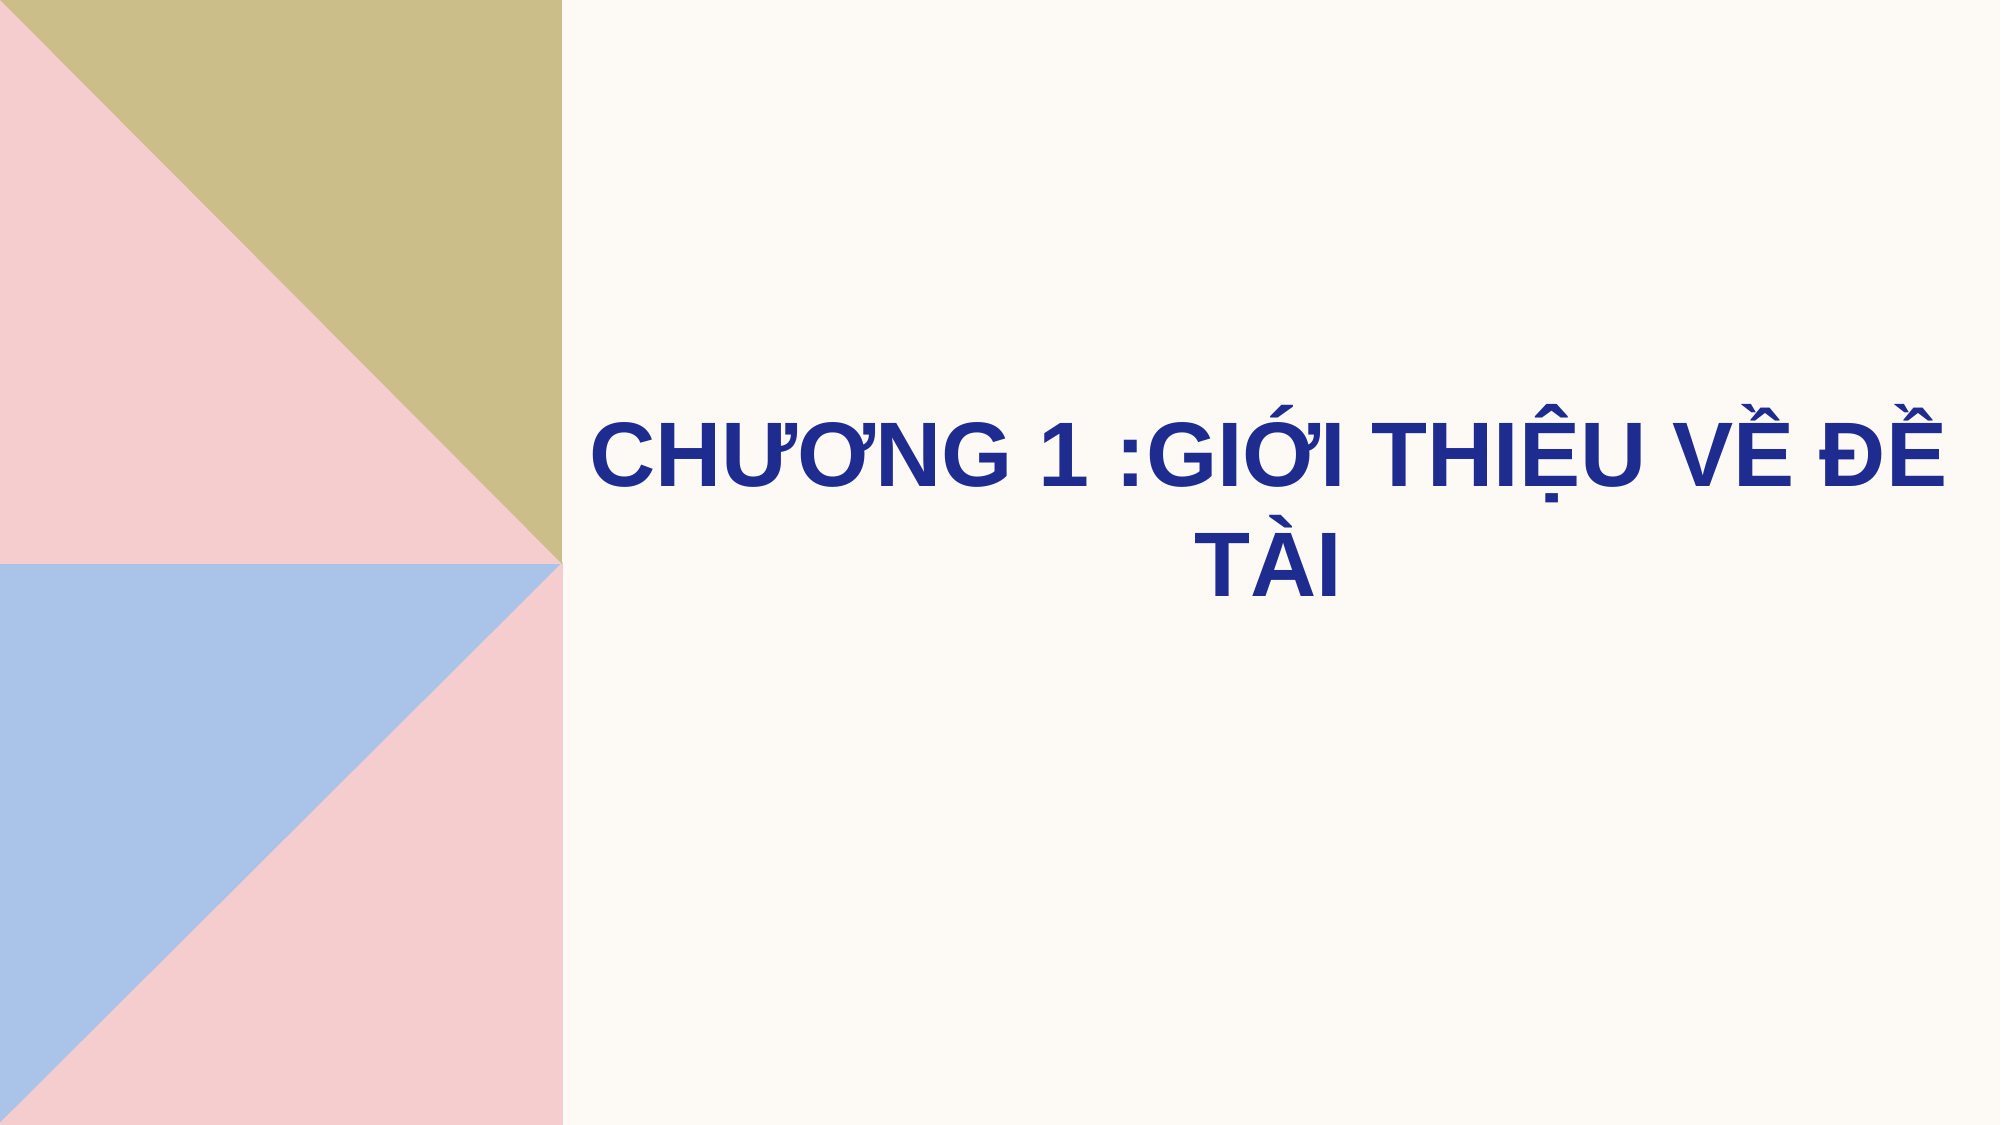

# CHương 1 :Giới thiệu về đề tài